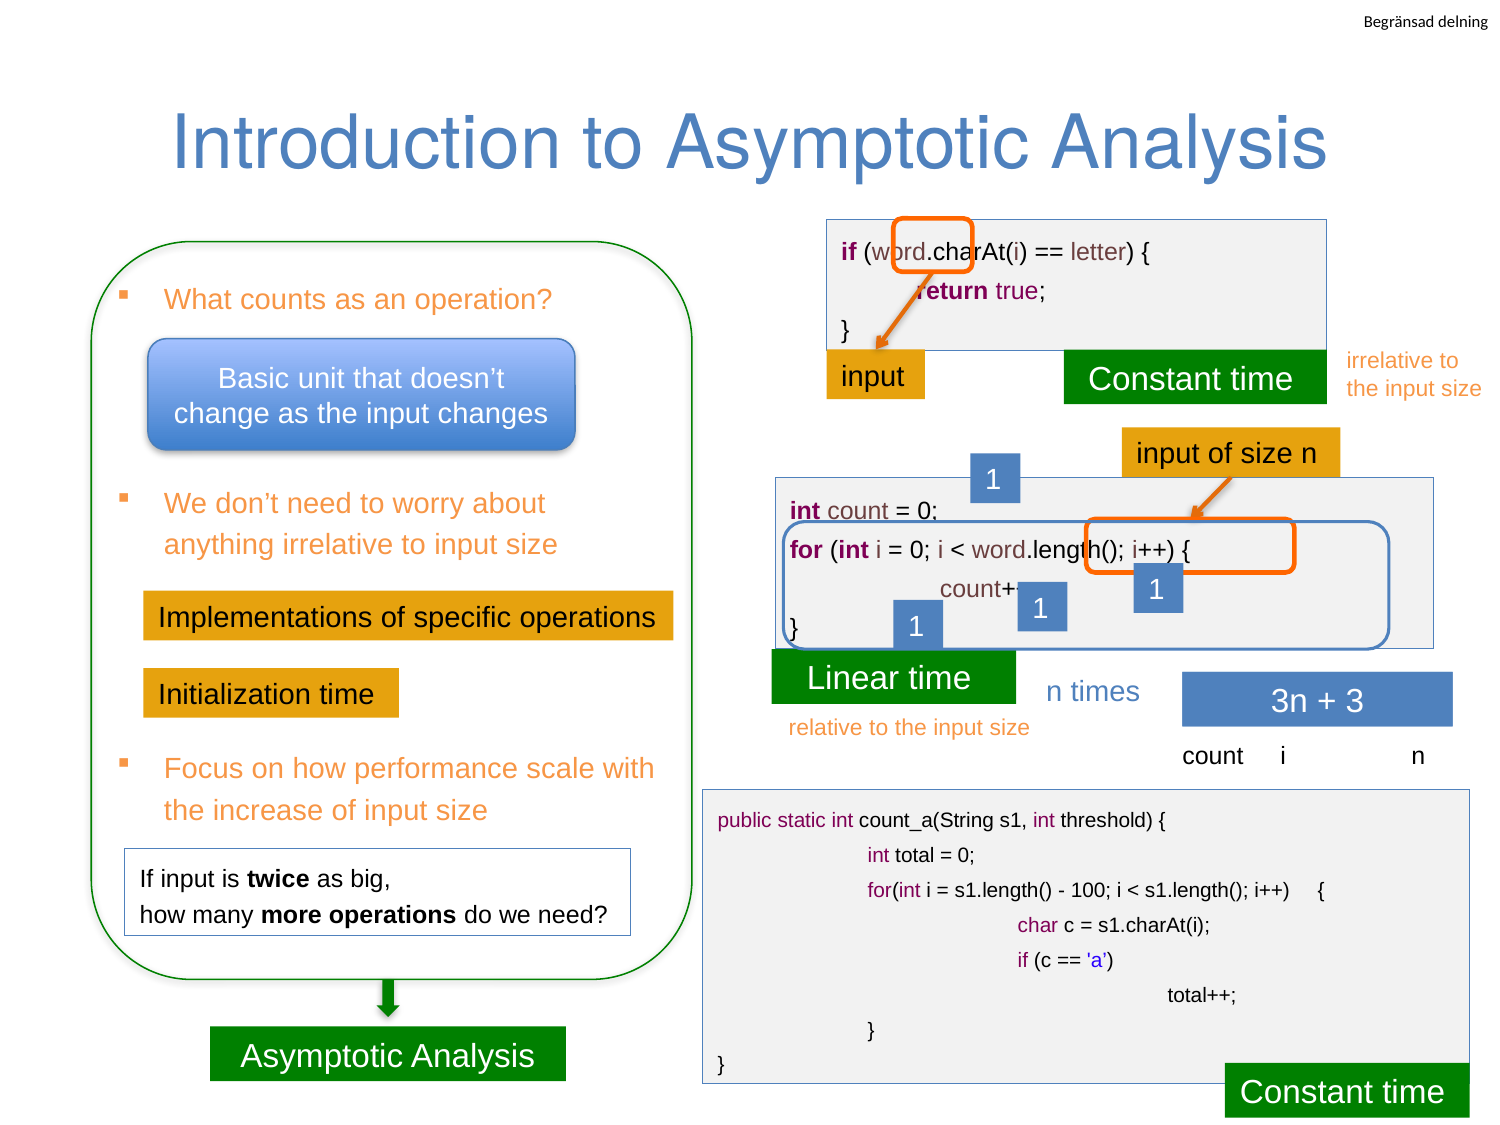

# Introduction to Asymptotic Analysis

if (word.charAt(i) == letter) {
return true;
}

What counts as an operation?
Basic unit that doesn’t change as the input changes
irrelative to the input size
input
Constant time
input of size n
1
We don’t need to worry about anything irrelative to input size
int count = 0;
for (int i = 0; i < word.length(); i++) {
	count++;
}

1
1
Implementations of specific operations
1
Linear time
n times
Initialization time
1 + (1 + 3n + 1)
3n + 3
relative to the input size
count
i
n
Focus on how performance scale with the increase of input size
public static int count_a(String s1, int threshold) {
	int total = 0;
	for(int i = s1.length() - 100; i < s1.length(); i++) 	{
		char c = s1.charAt(i);
		if (c == 'a’)
			total++;
	}
}
If input is twice as big,
how many more operations do we need?

Asymptotic Analysis
Constant time